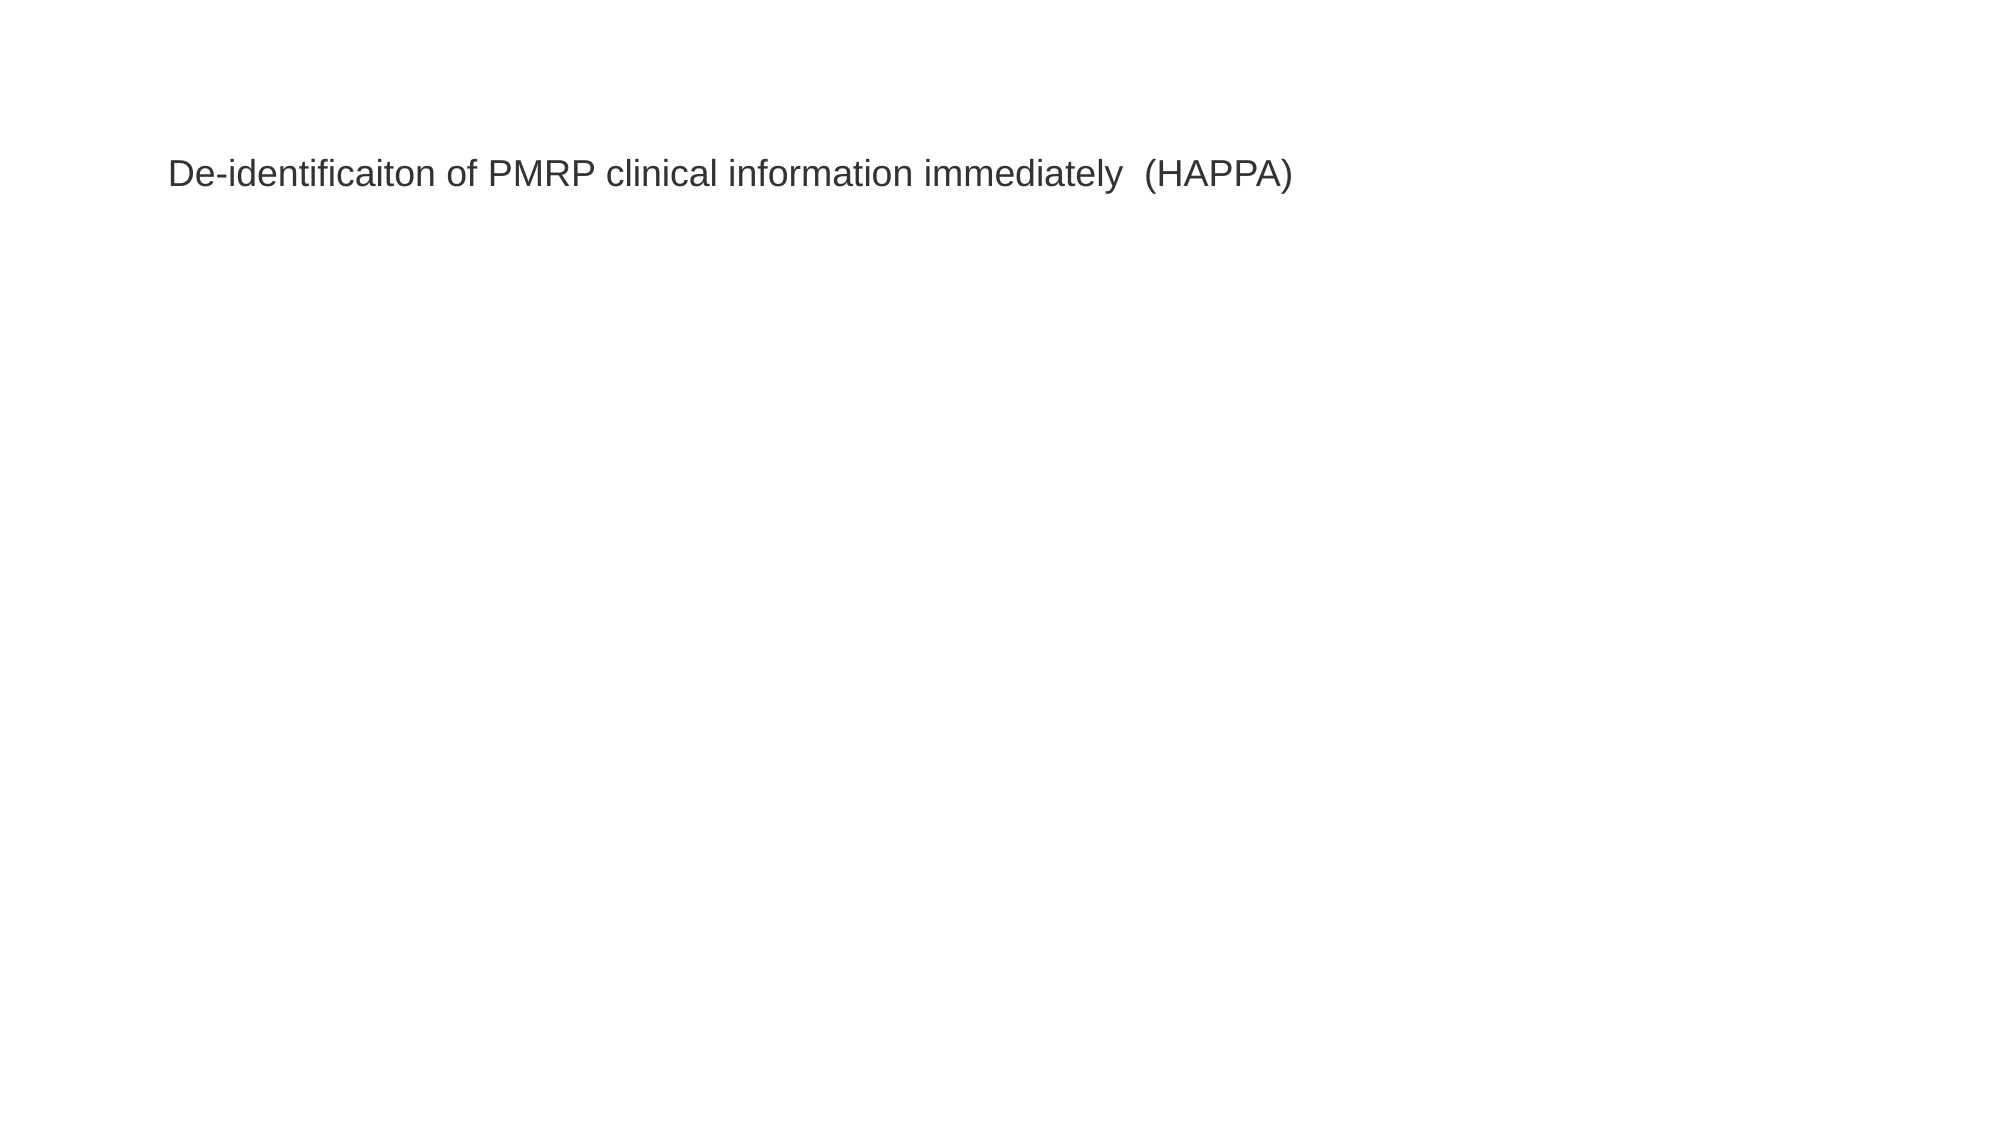

De-identificaiton of PMRP clinical information immediately  (HAPPA)